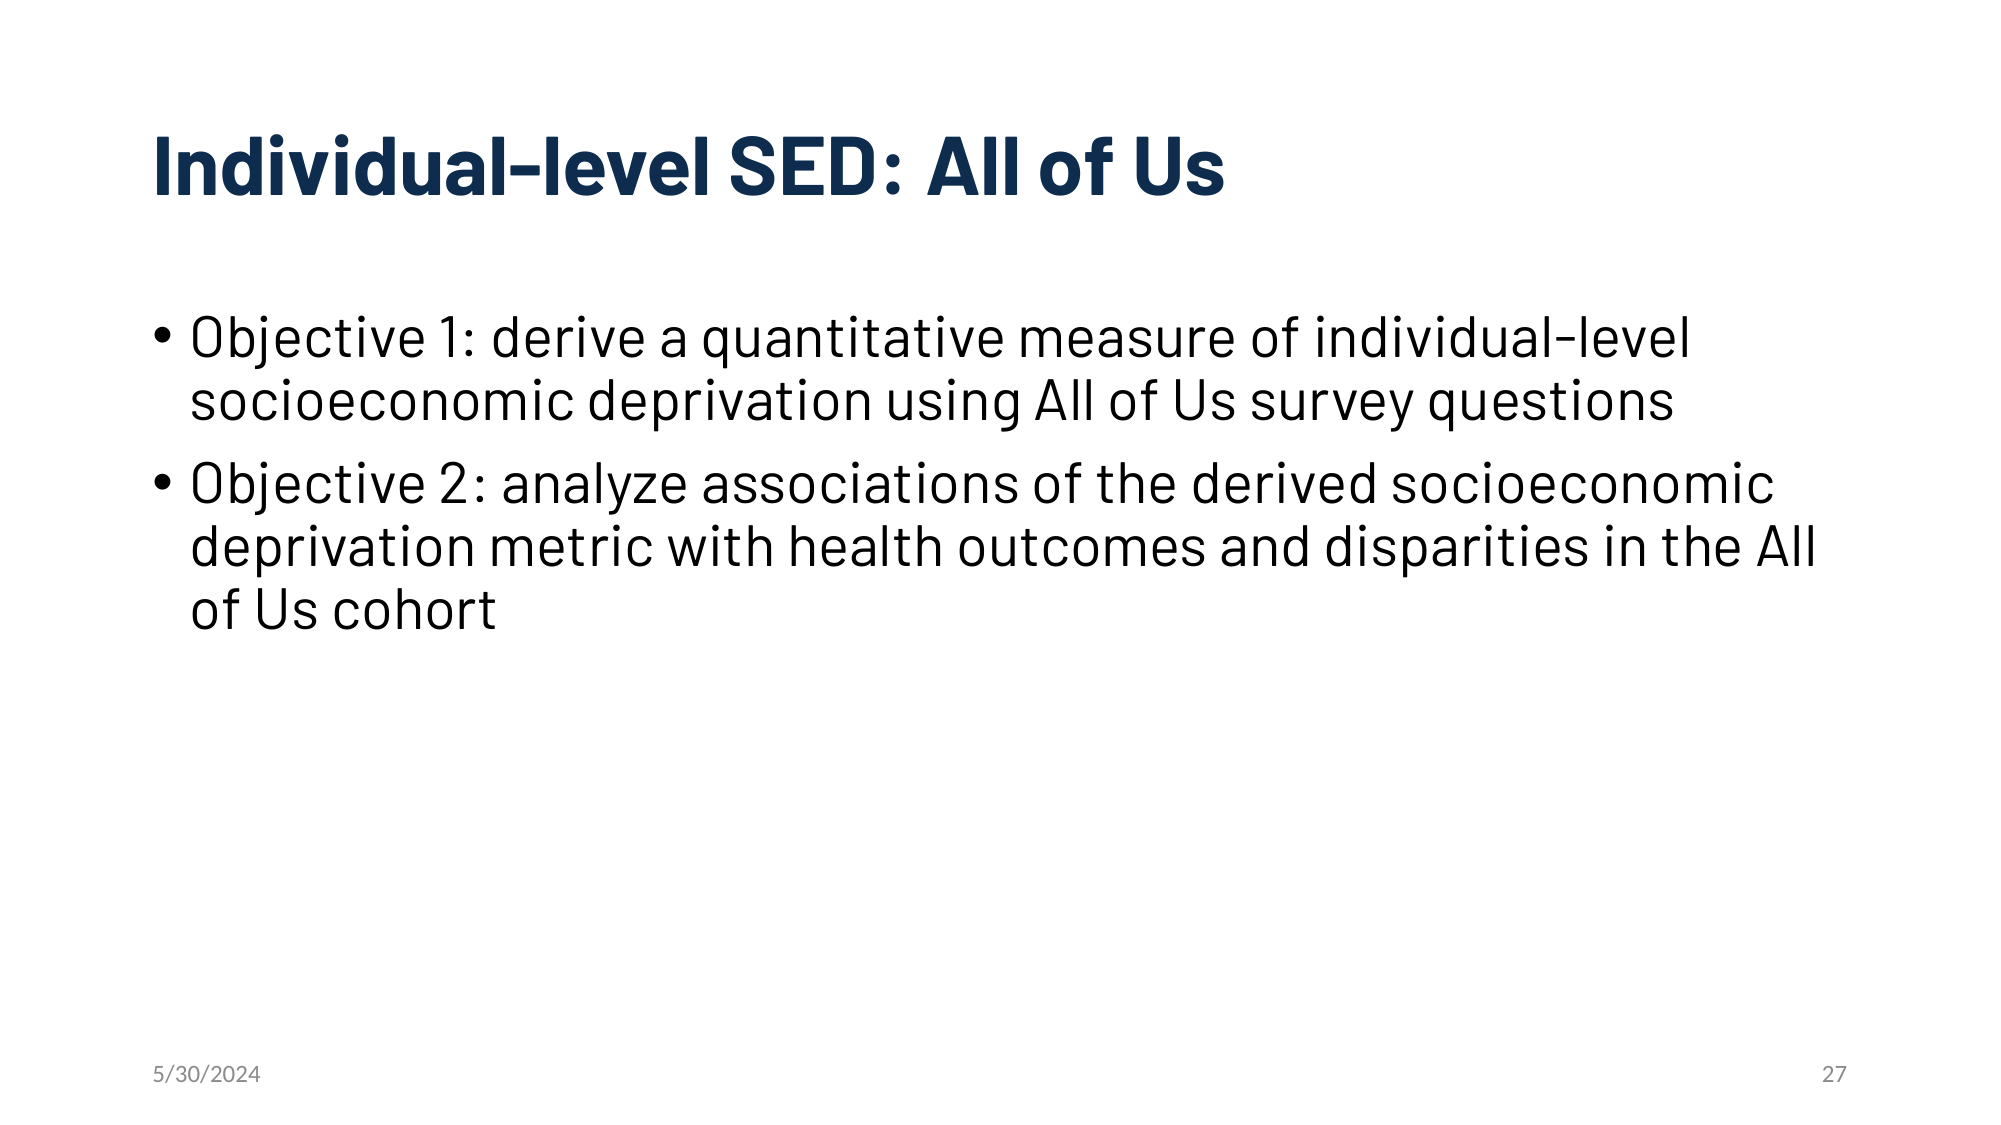

# Individual-level SED: All of Us
Objective 1: derive a quantitative measure of individual-level socioeconomic deprivation using All of Us survey questions
Objective 2: analyze associations of the derived socioeconomic deprivation metric with health outcomes and disparities in the All of Us cohort
5/30/2024
27